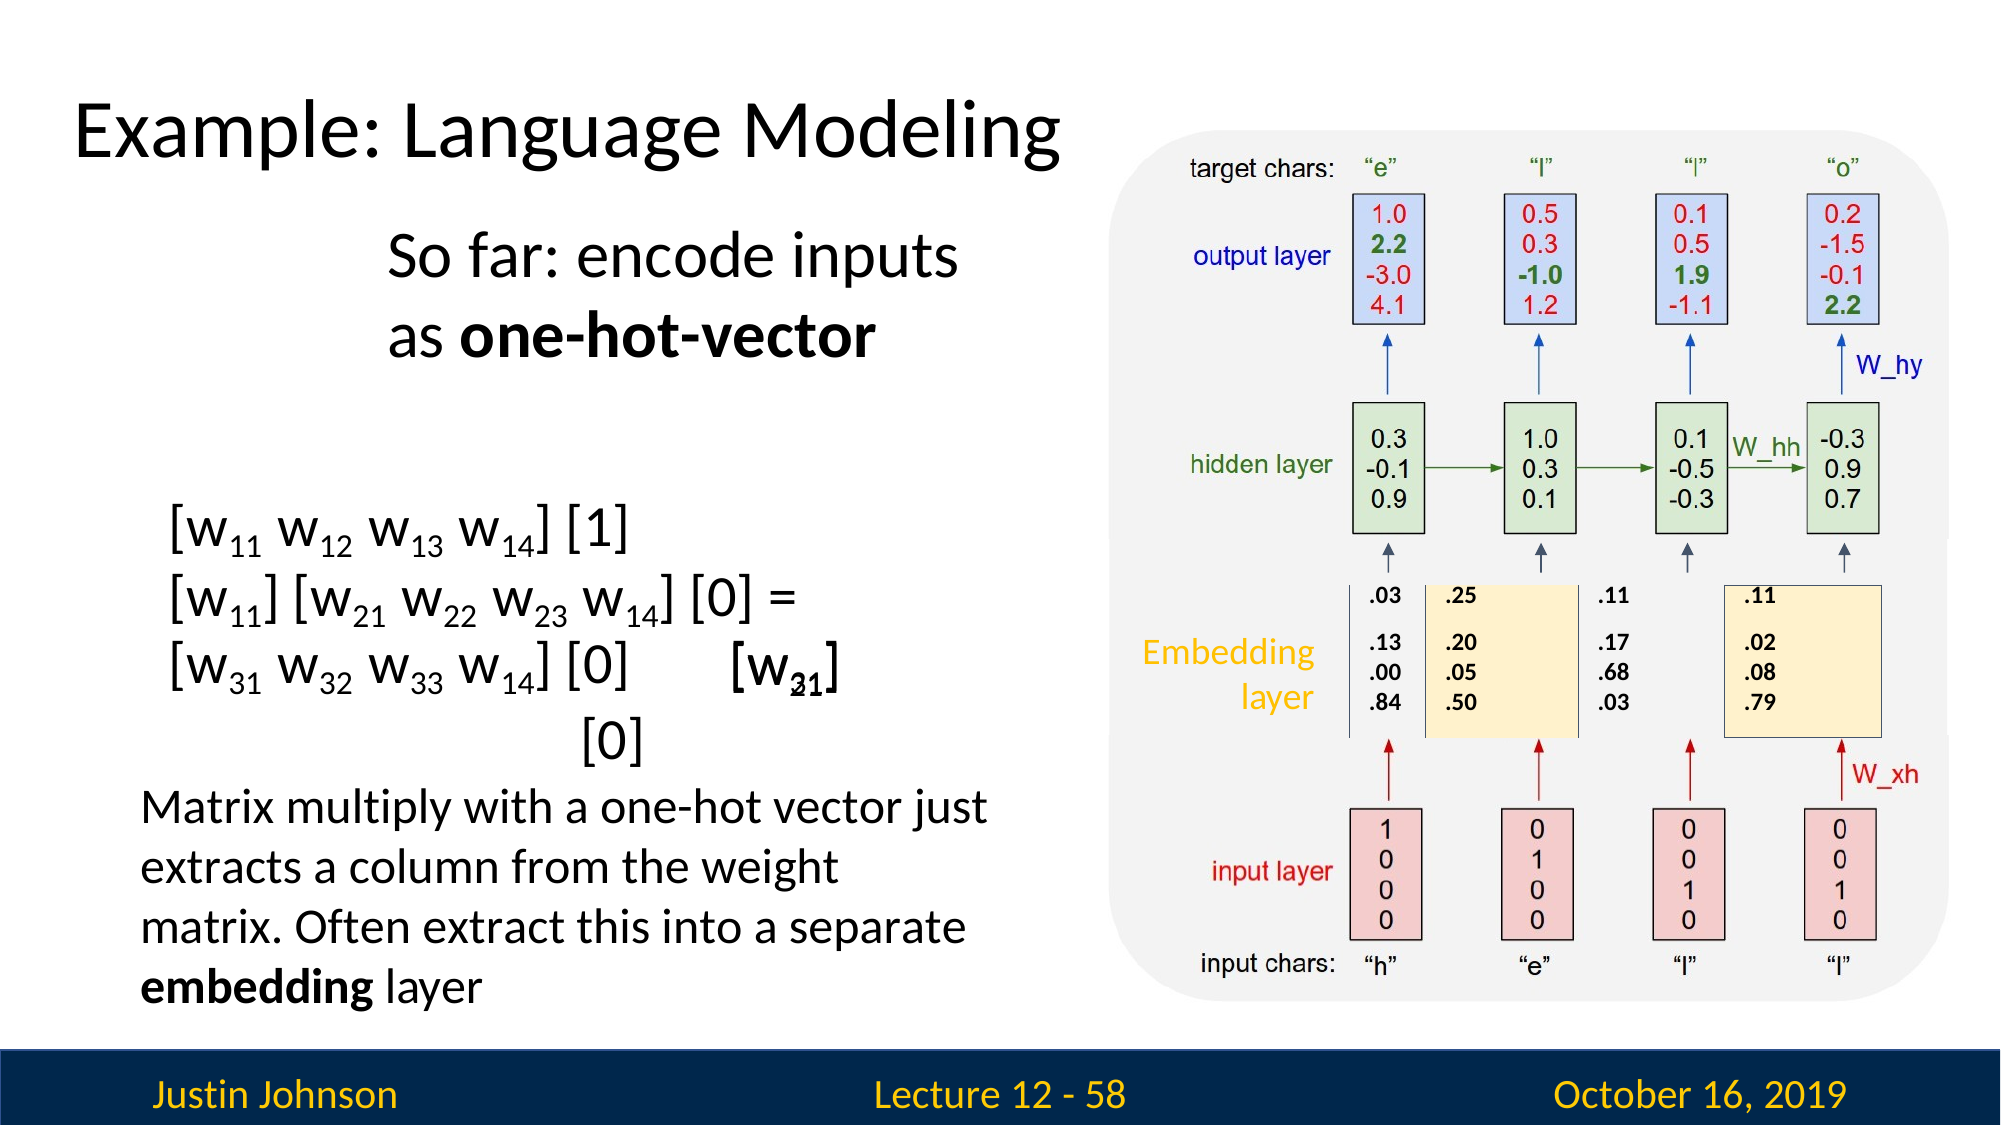

# Example: Language Modeling

So far: encode inputs as one-hot-vector

[w11  w12  w13  w14] [1]		 [w11] [w21  w22  w23  w14] [0]	=		[w21]

| .03 | .25 | .11 | .11 |
| --- | --- | --- | --- |
| .13 | .20 | .17 | .02 |
| .00 | .05 | .68 | .08 |
| .84 | .50 | .03 | .79 |
[w31  w32  w33  w14] [0]	[w31]
[0]
Embedding
layer

Matrix multiply with a one-hot vector just extracts a column from the weight matrix. Often extract this into a separate embedding layer
Justin Johnson
October 16, 2019
Lecture 12 - 58